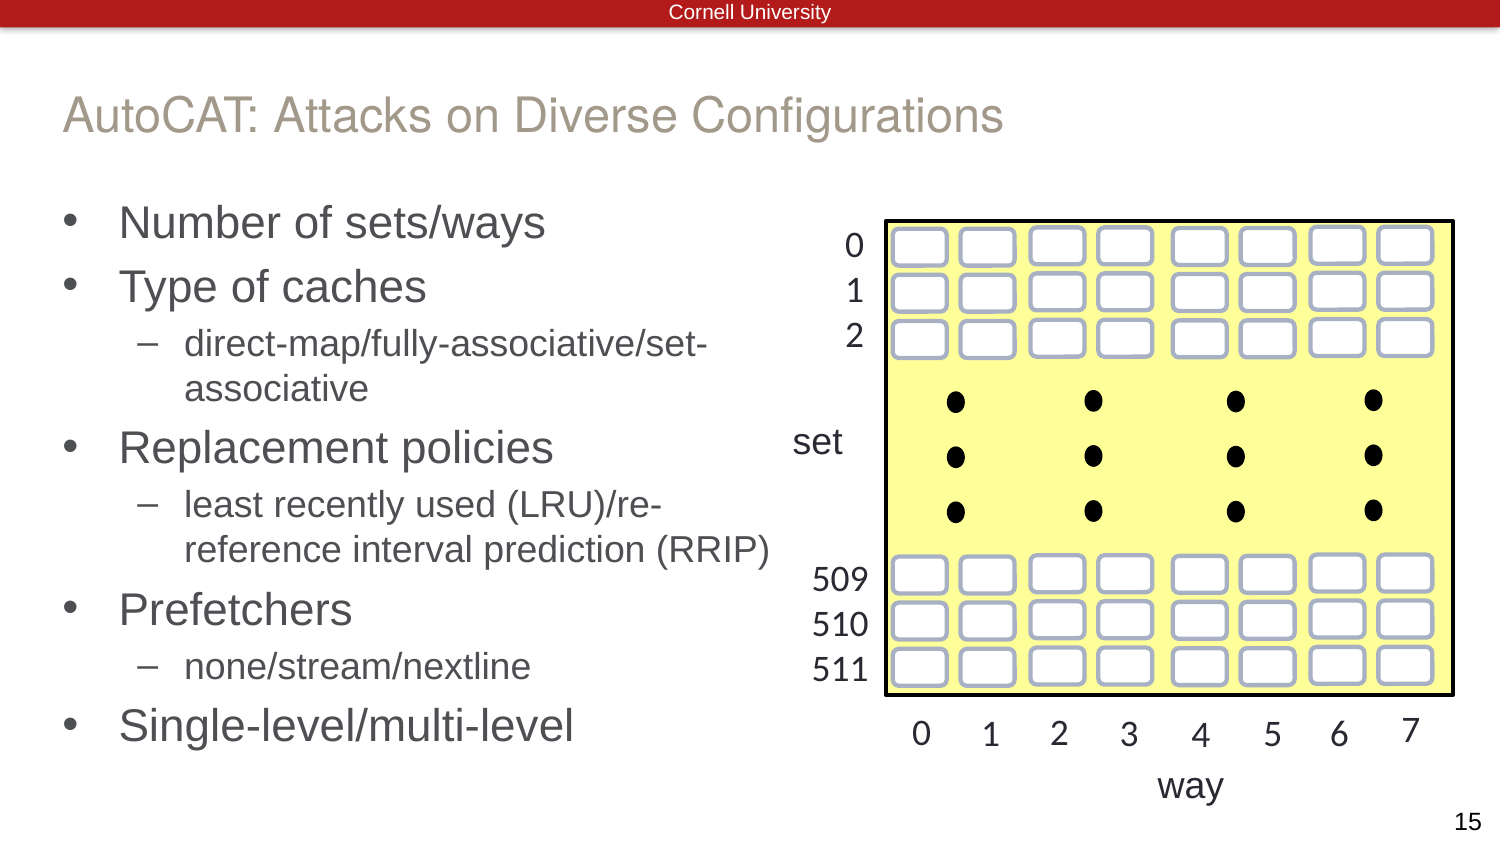

# AutoCAT: Attacks on Diverse Configurations
Number of sets/ways
Type of caches
direct-map/fully-associative/set-associative
Replacement policies
least recently used (LRU)/re-reference interval prediction (RRIP)
Prefetchers
none/stream/nextline
Single-level/multi-level
0
1
2

set

509
510
511

7
0
2
1
3
6
5
4
way